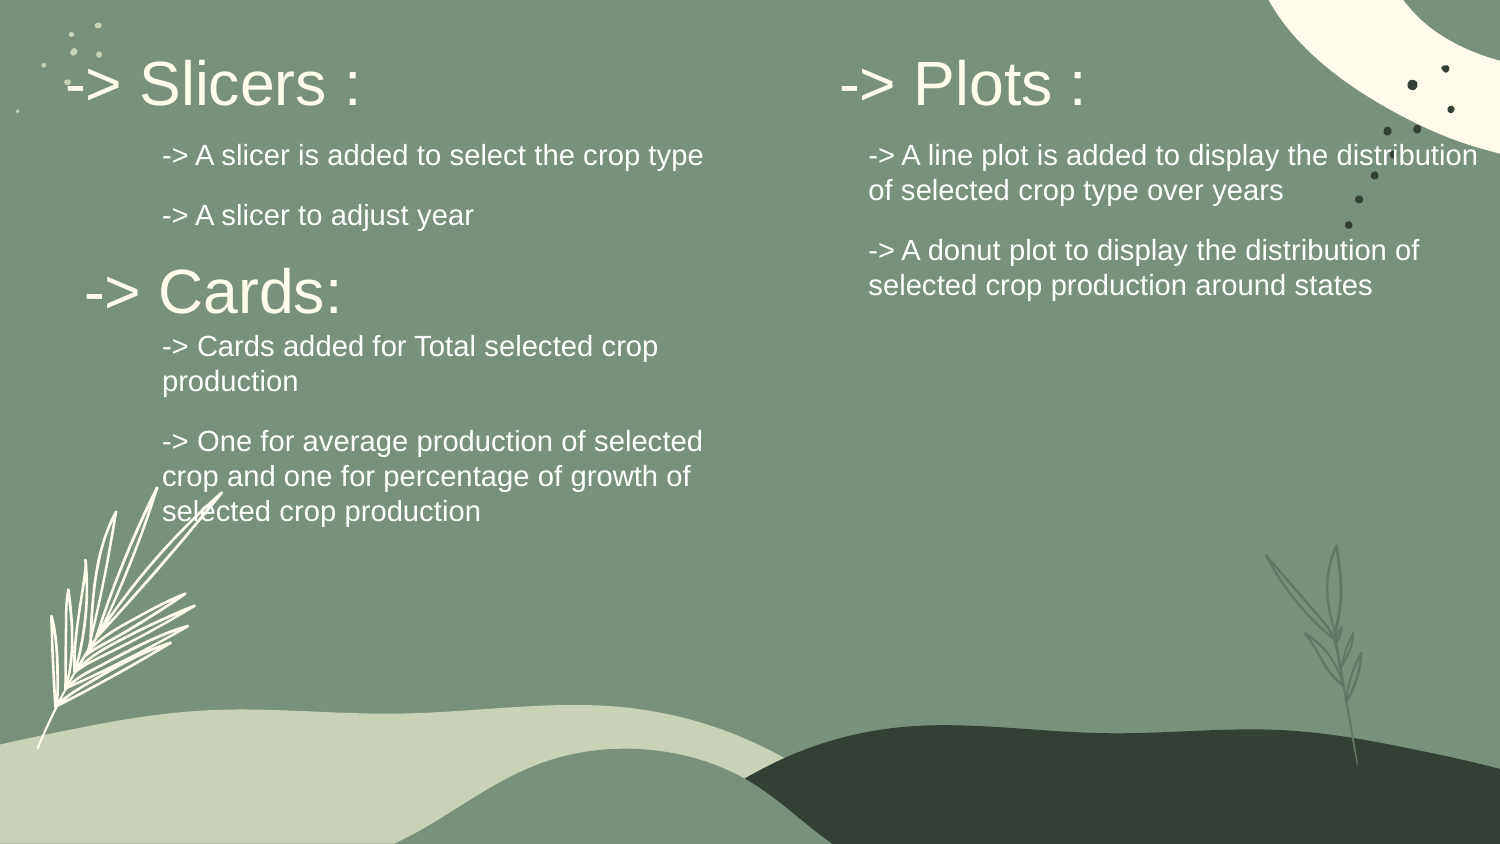

# -> Slicers :
-> Plots :
-> A slicer is added to select the crop type
-> A slicer to adjust year

-> A line plot is added to display the distribution of selected crop type over years
-> A donut plot to display the distribution of selected crop production around states

-> Cards:
-> Cards added for Total selected crop production
-> One for average production of selected crop and one for percentage of growth of selected crop production